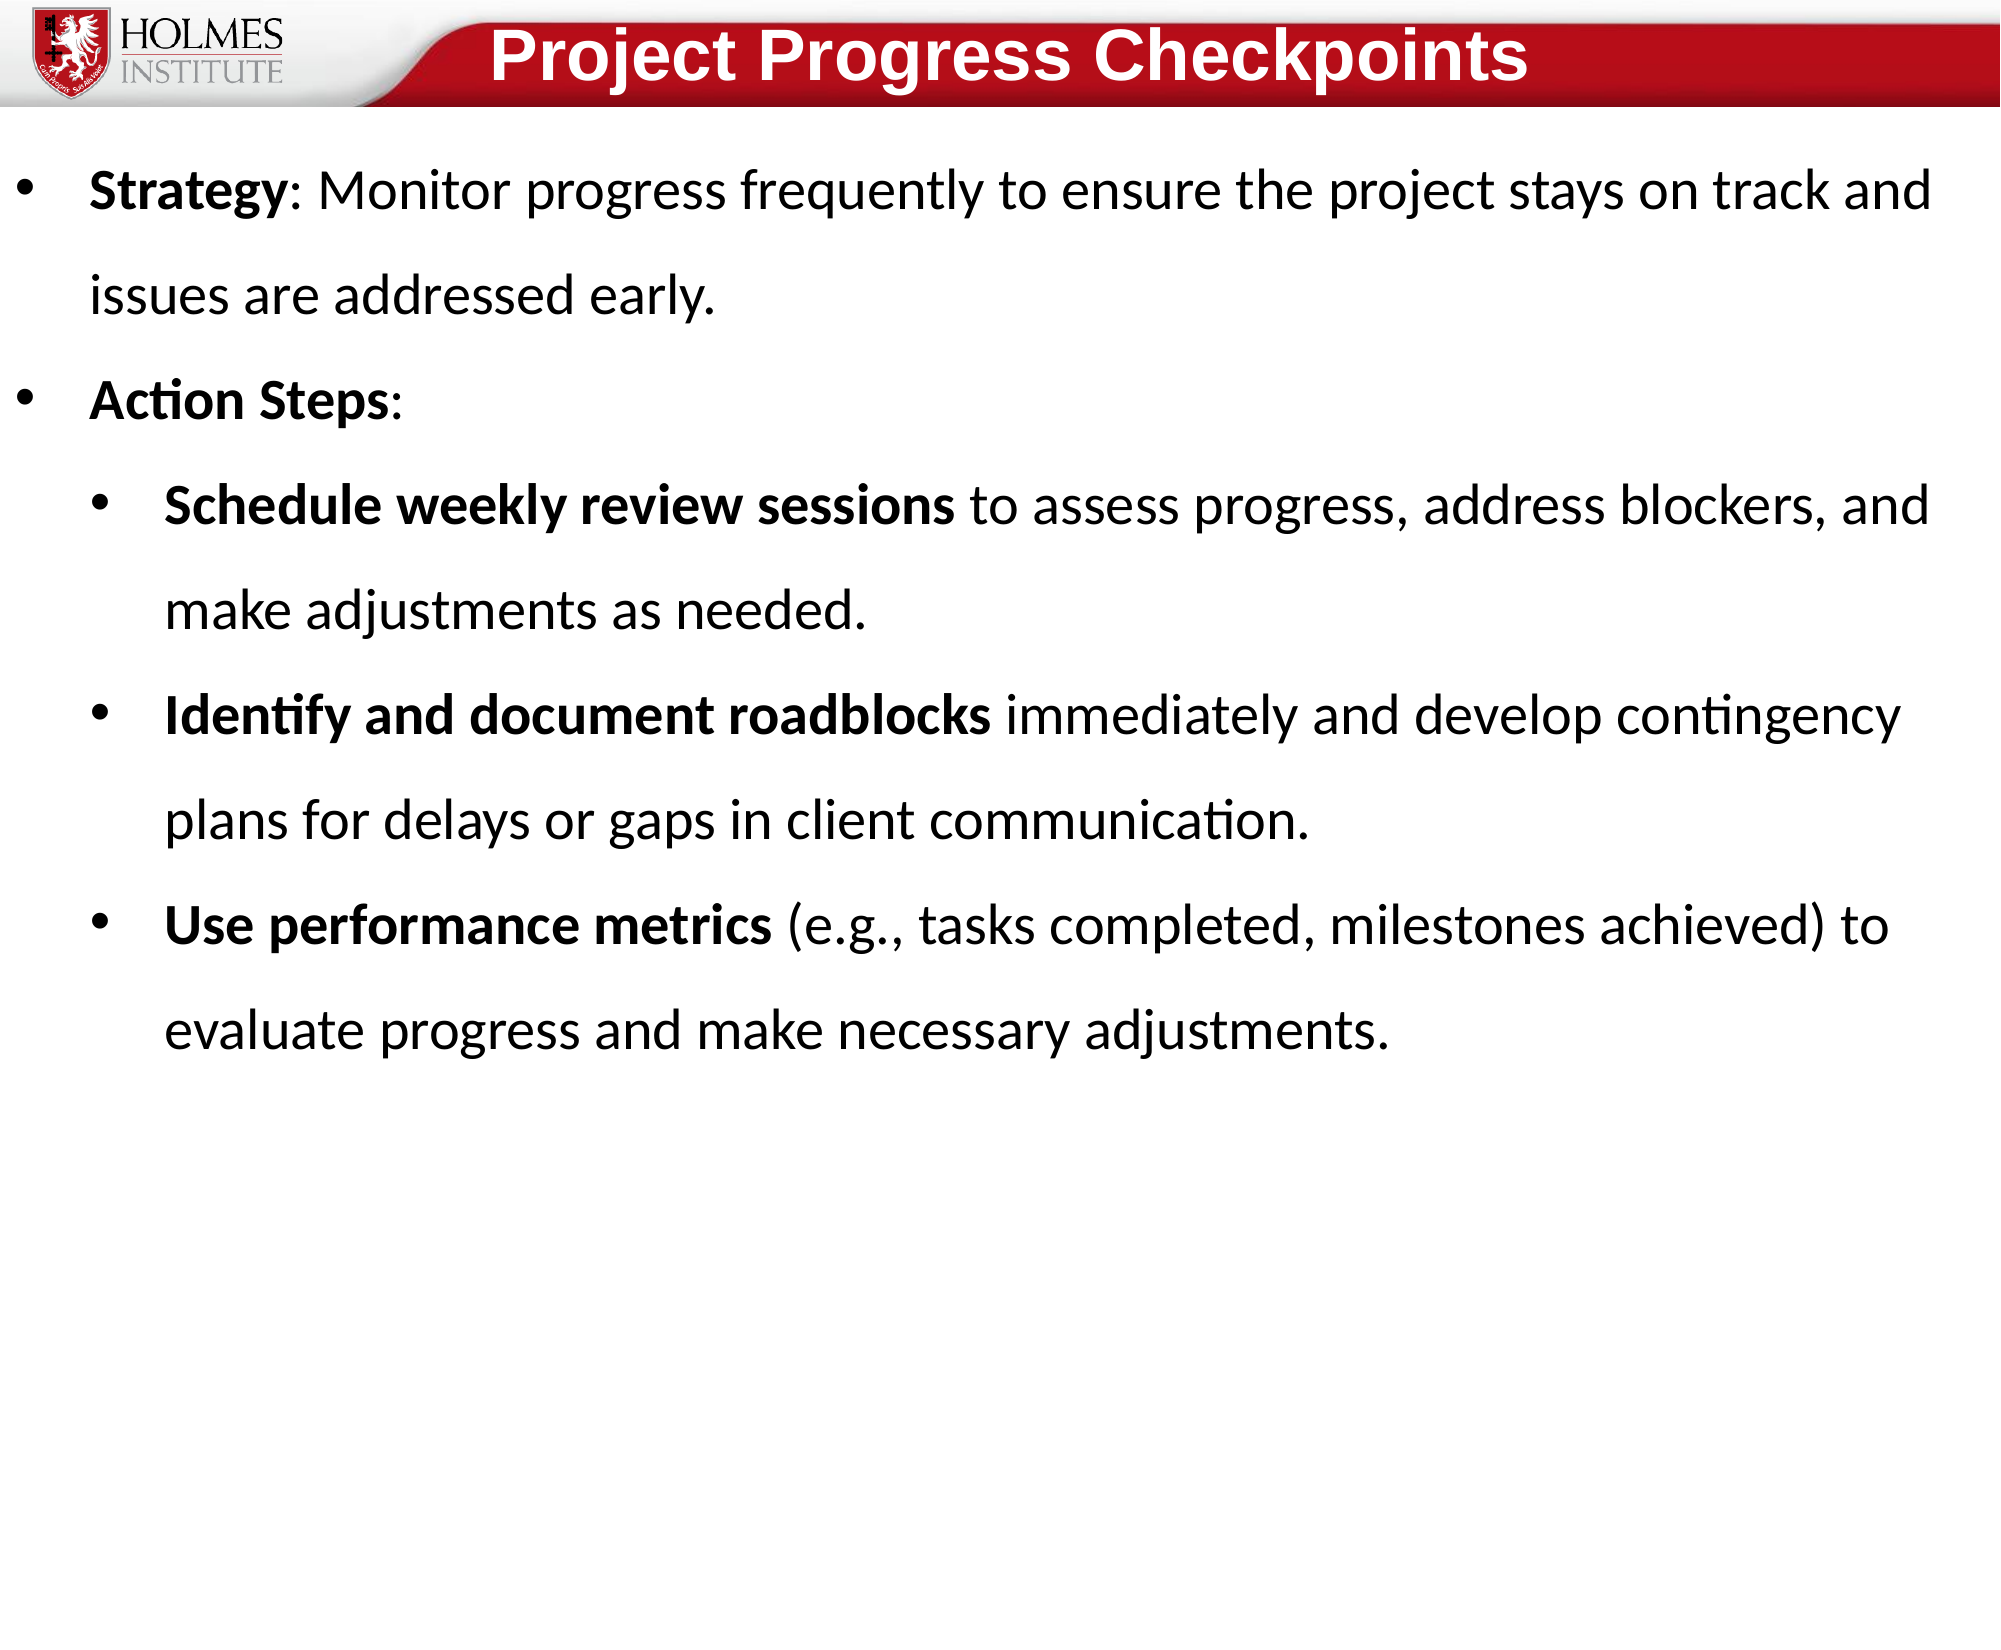

Project Progress Checkpoints
Strategy: Monitor progress frequently to ensure the project stays on track and issues are addressed early.
Action Steps:
Schedule weekly review sessions to assess progress, address blockers, and make adjustments as needed.
Identify and document roadblocks immediately and develop contingency plans for delays or gaps in client communication.
Use performance metrics (e.g., tasks completed, milestones achieved) to evaluate progress and make necessary adjustments.